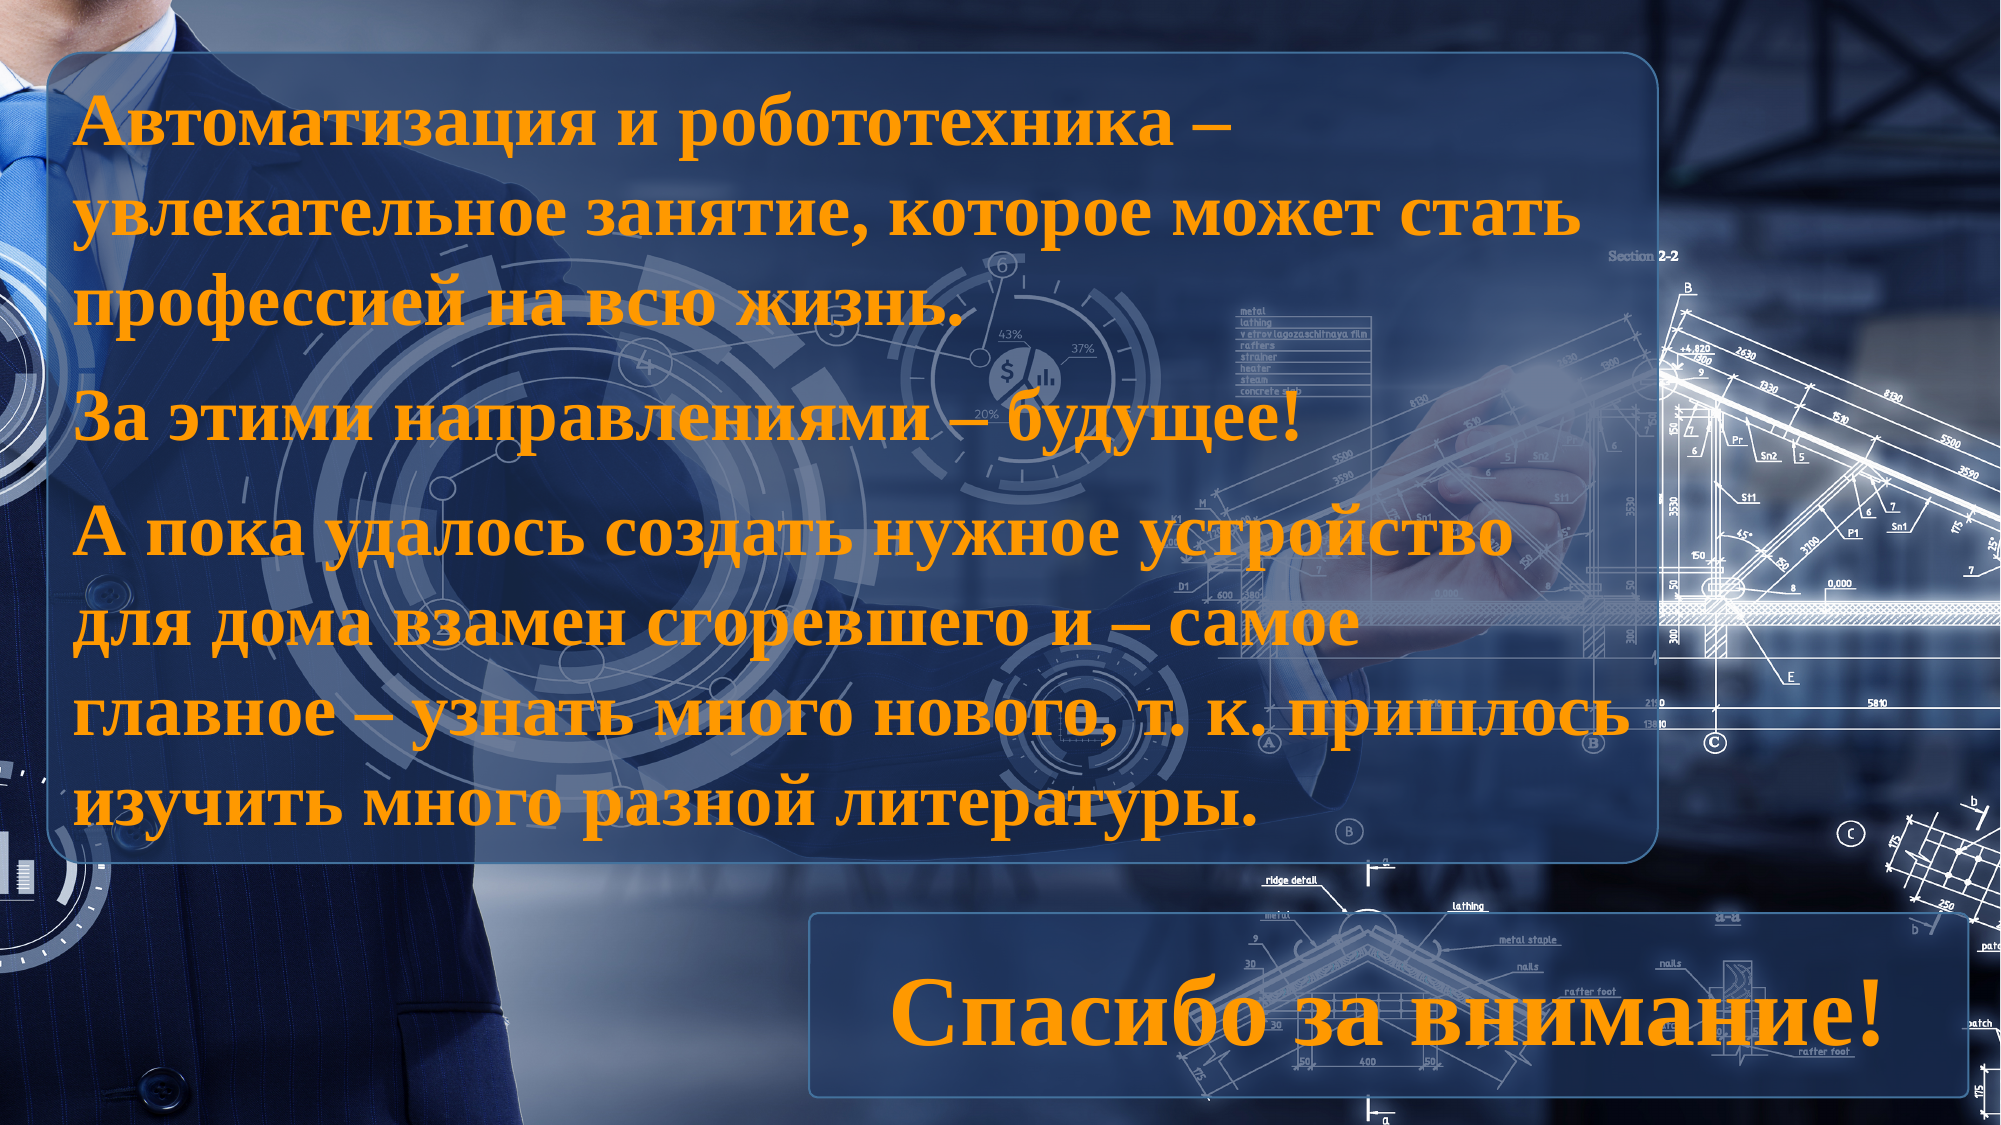

Автоматизация и робототехника – увлекательное занятие, которое может стать профессией на всю жизнь.
За этими направлениями – будущее!
А пока удалось создать нужное устройство для дома взамен сгоревшего и – самое главное – узнать много нового, т. к. пришлось изучить много разной литературы.

Спасибо за внимание!